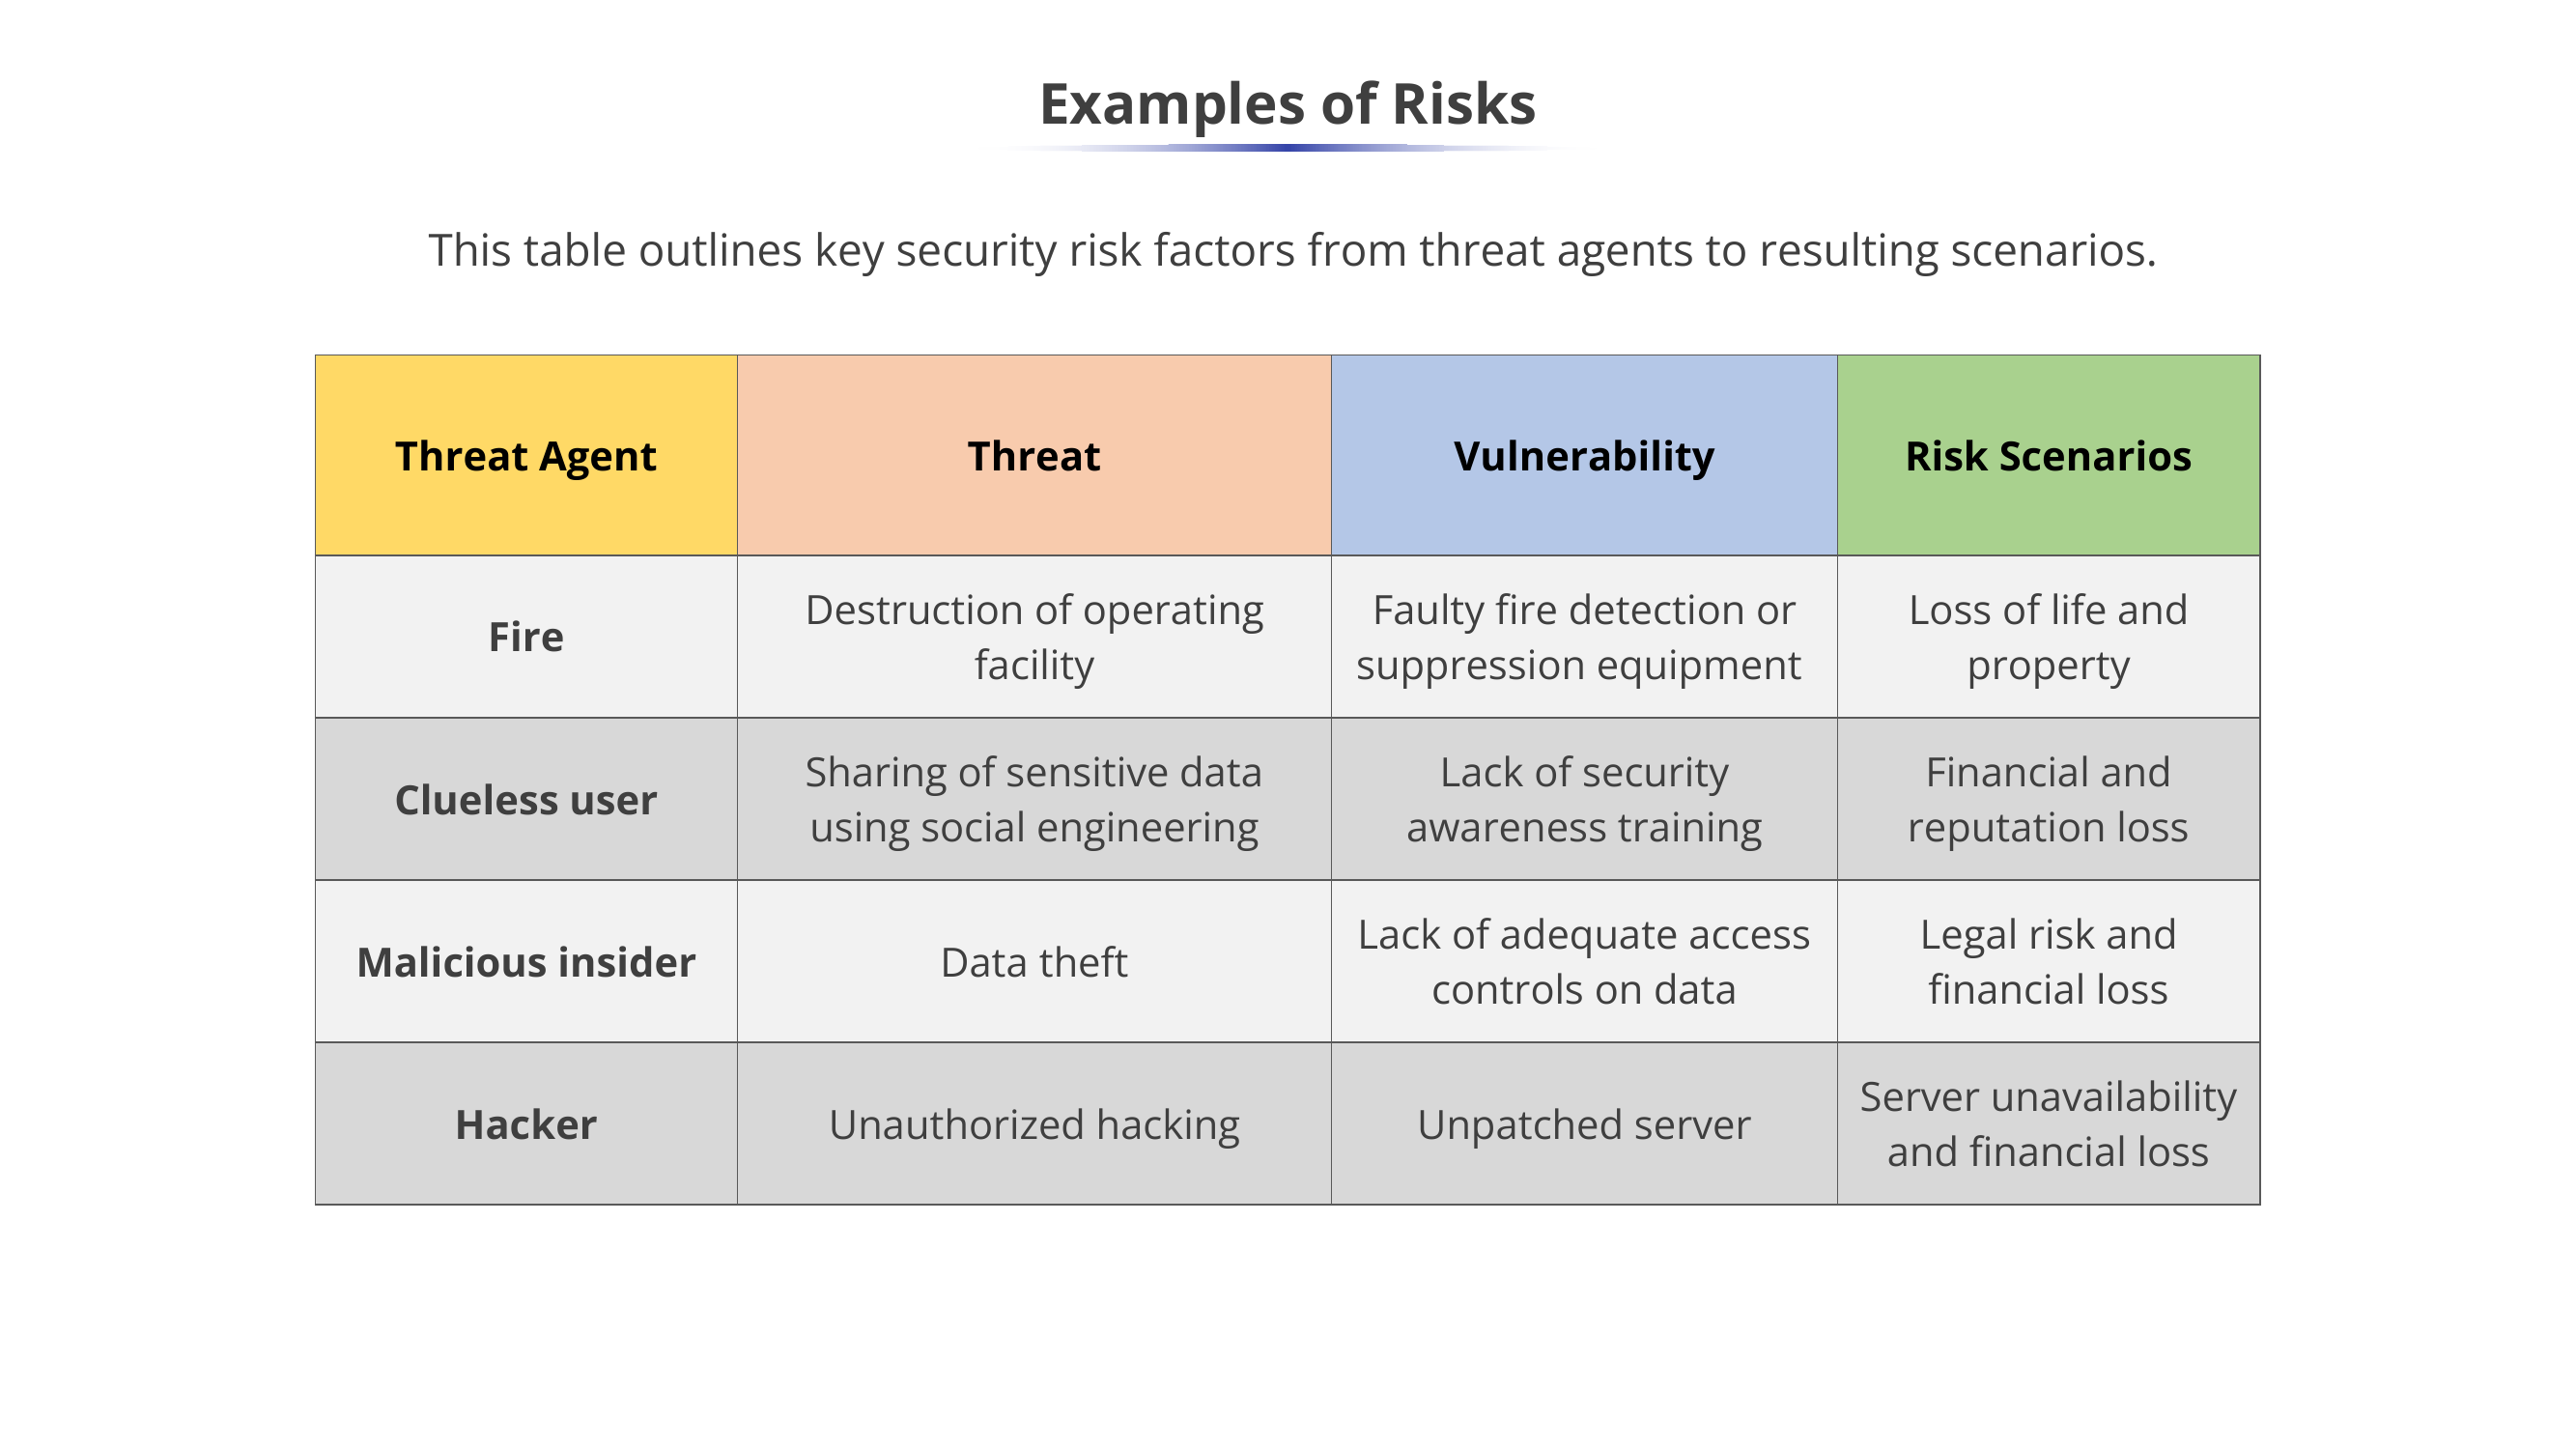

# Examples of Risks

This table outlines key security risk factors from threat agents to resulting scenarios.
| Threat Agent | Threat | Vulnerability | Risk Scenarios |
| --- | --- | --- | --- |
| Fire | Destruction of operating facility | Faulty fire detection or suppression equipment | Loss of life and property |
| Clueless user | Sharing of sensitive data using social engineering | Lack of security awareness training | Financial and reputation loss |
| Malicious insider | Data theft | Lack of adequate access controls on data | Legal risk and financial loss |
| Hacker | Unauthorized hacking | Unpatched server | Server unavailability and financial loss |